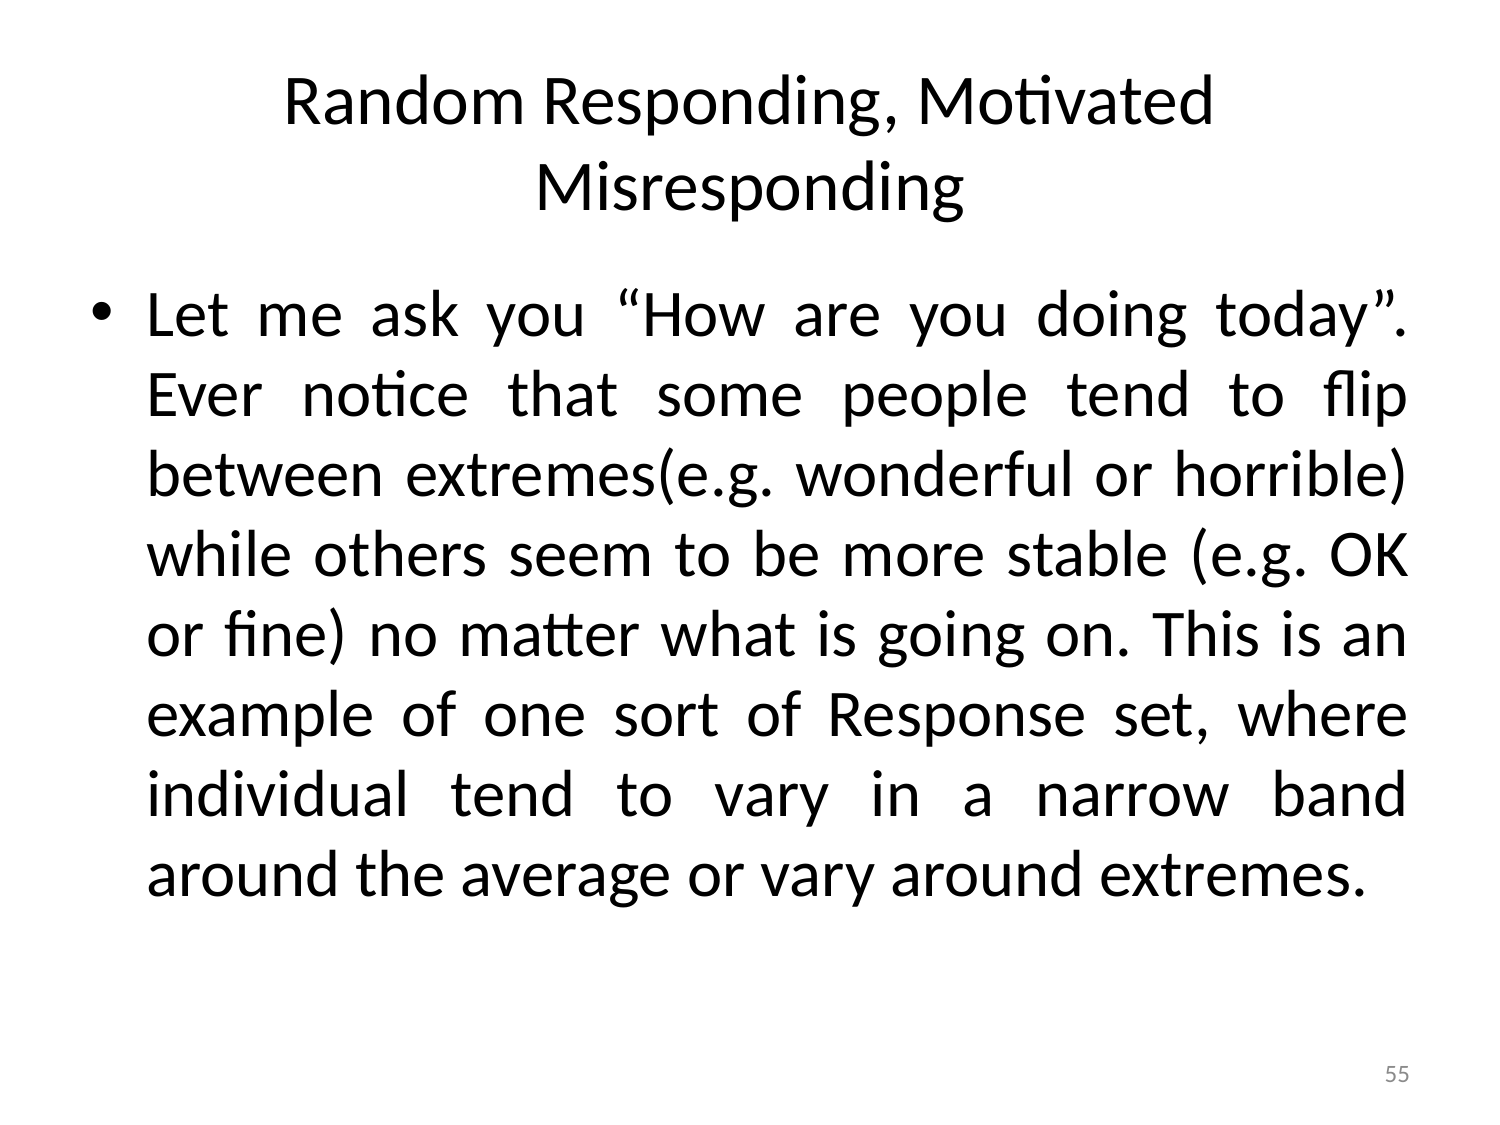

# Random Responding, Motivated Misresponding
Let me ask you “How are you doing today”. Ever notice that some people tend to flip between extremes(e.g. wonderful or horrible) while others seem to be more stable (e.g. OK or fine) no matter what is going on. This is an example of one sort of Response set, where individual tend to vary in a narrow band around the average or vary around extremes.
55